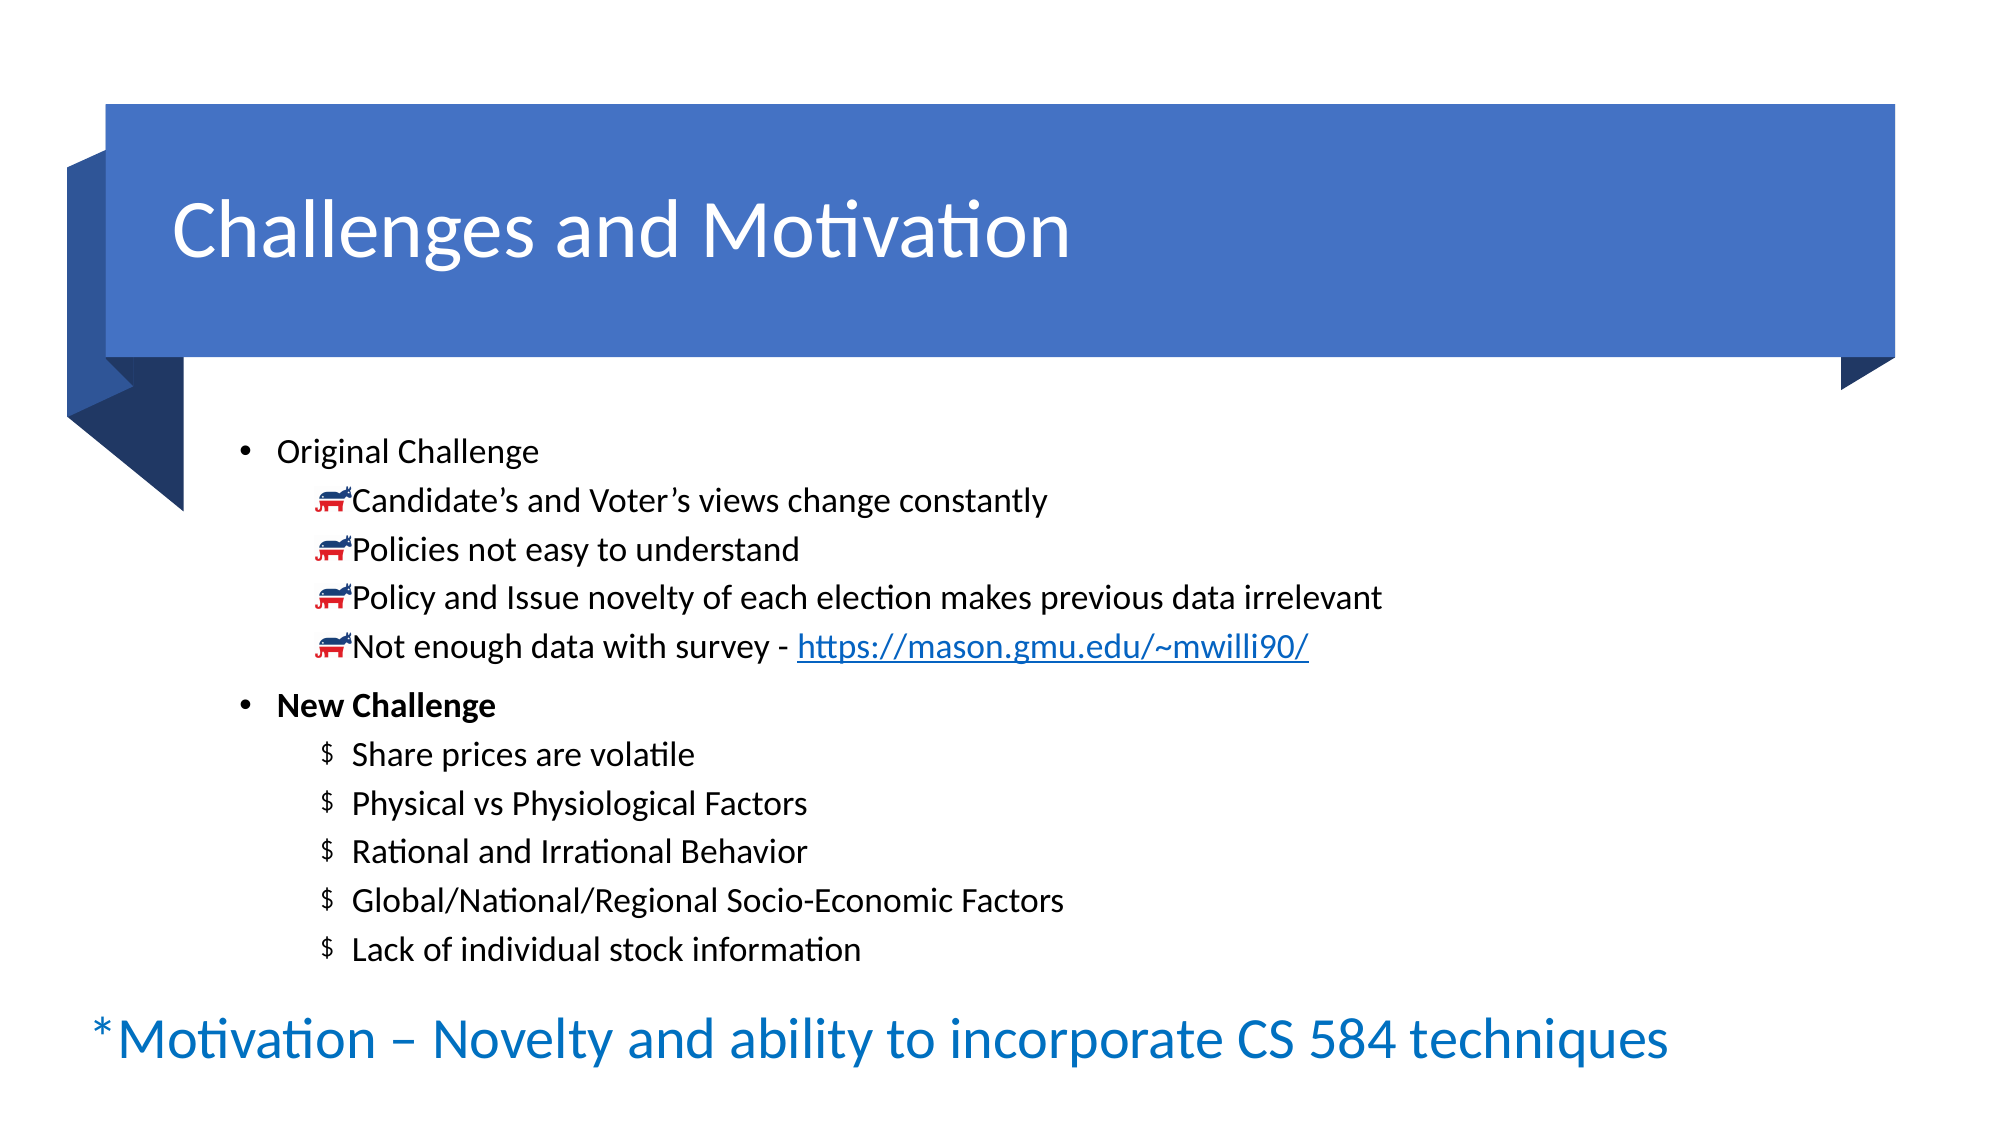

# Challenges and Motivation

Original Challenge
Candidate’s and Voter’s views change constantly
Policies not easy to understand
Policy and Issue novelty of each election makes previous data irrelevant
Not enough data with survey - https://mason.gmu.edu/~mwilli90/
New Challenge
Share prices are volatile
Physical vs Physiological Factors
Rational and Irrational Behavior
Global/National/Regional Socio-Economic Factors
Lack of individual stock information
*Motivation – Novelty and ability to incorporate CS 584 techniques